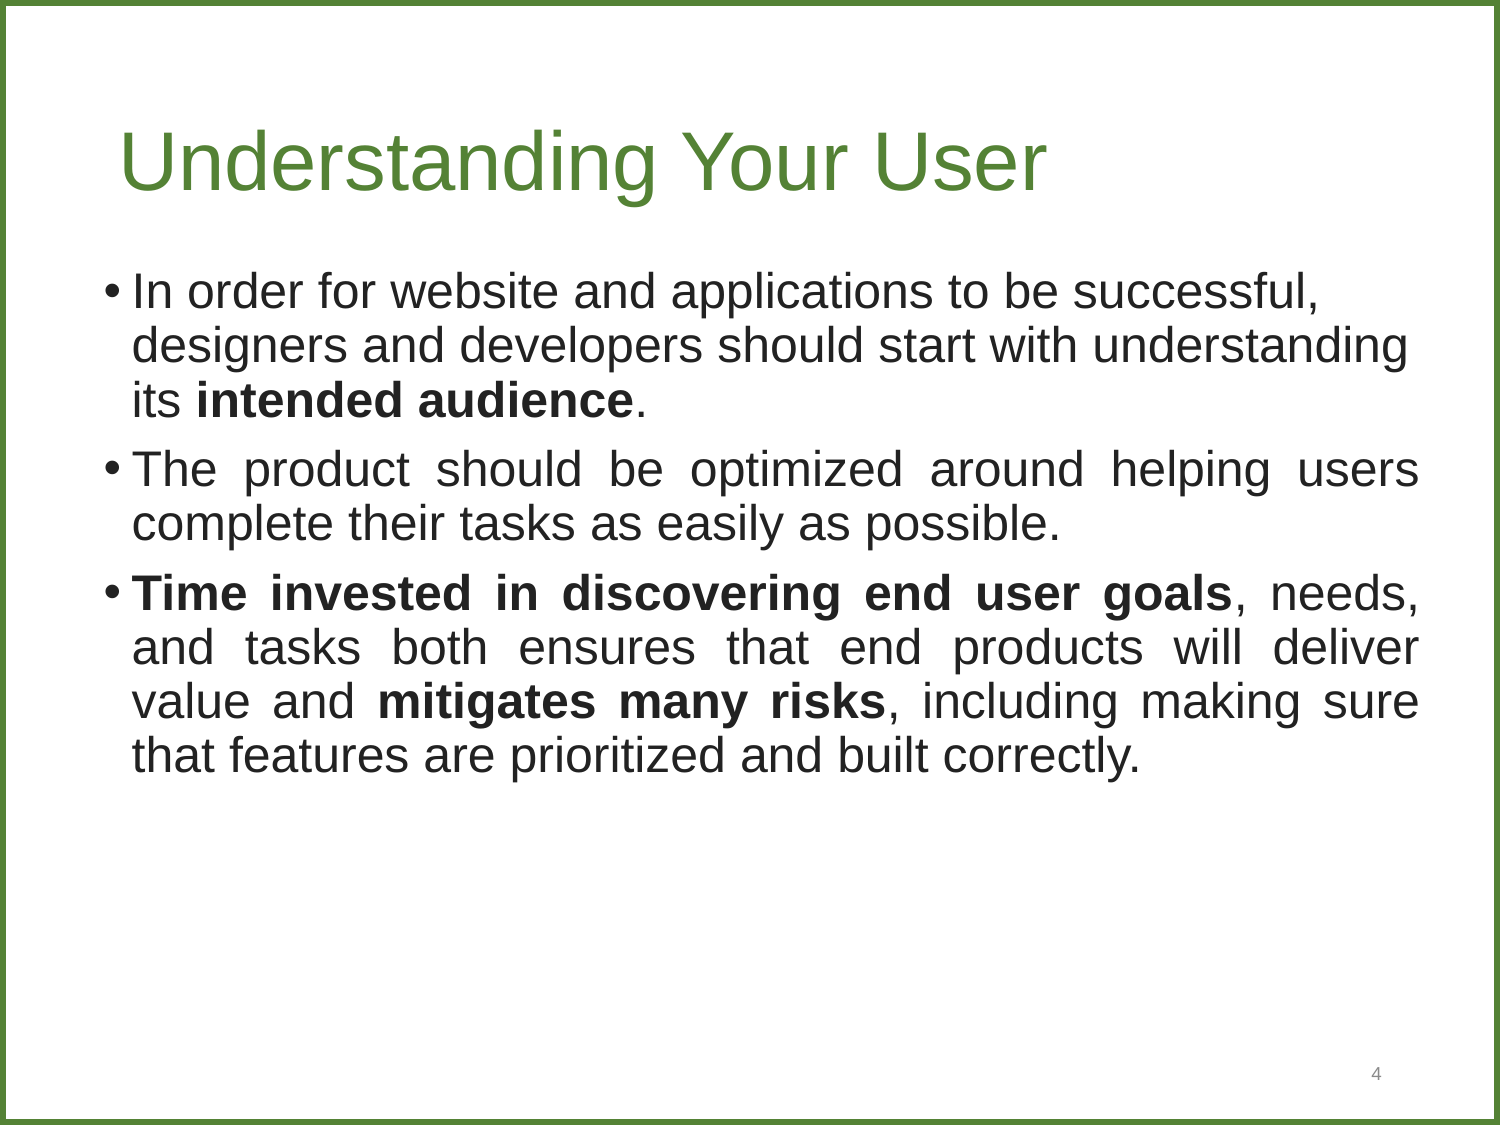

# Understanding Your User
In order for website and applications to be successful, designers and developers should start with understanding its intended audience.
The product should be optimized around helping users complete their tasks as easily as possible.
Time invested in discovering end user goals, needs, and tasks both ensures that end products will deliver value and mitigates many risks, including making sure that features are prioritized and built correctly.

4